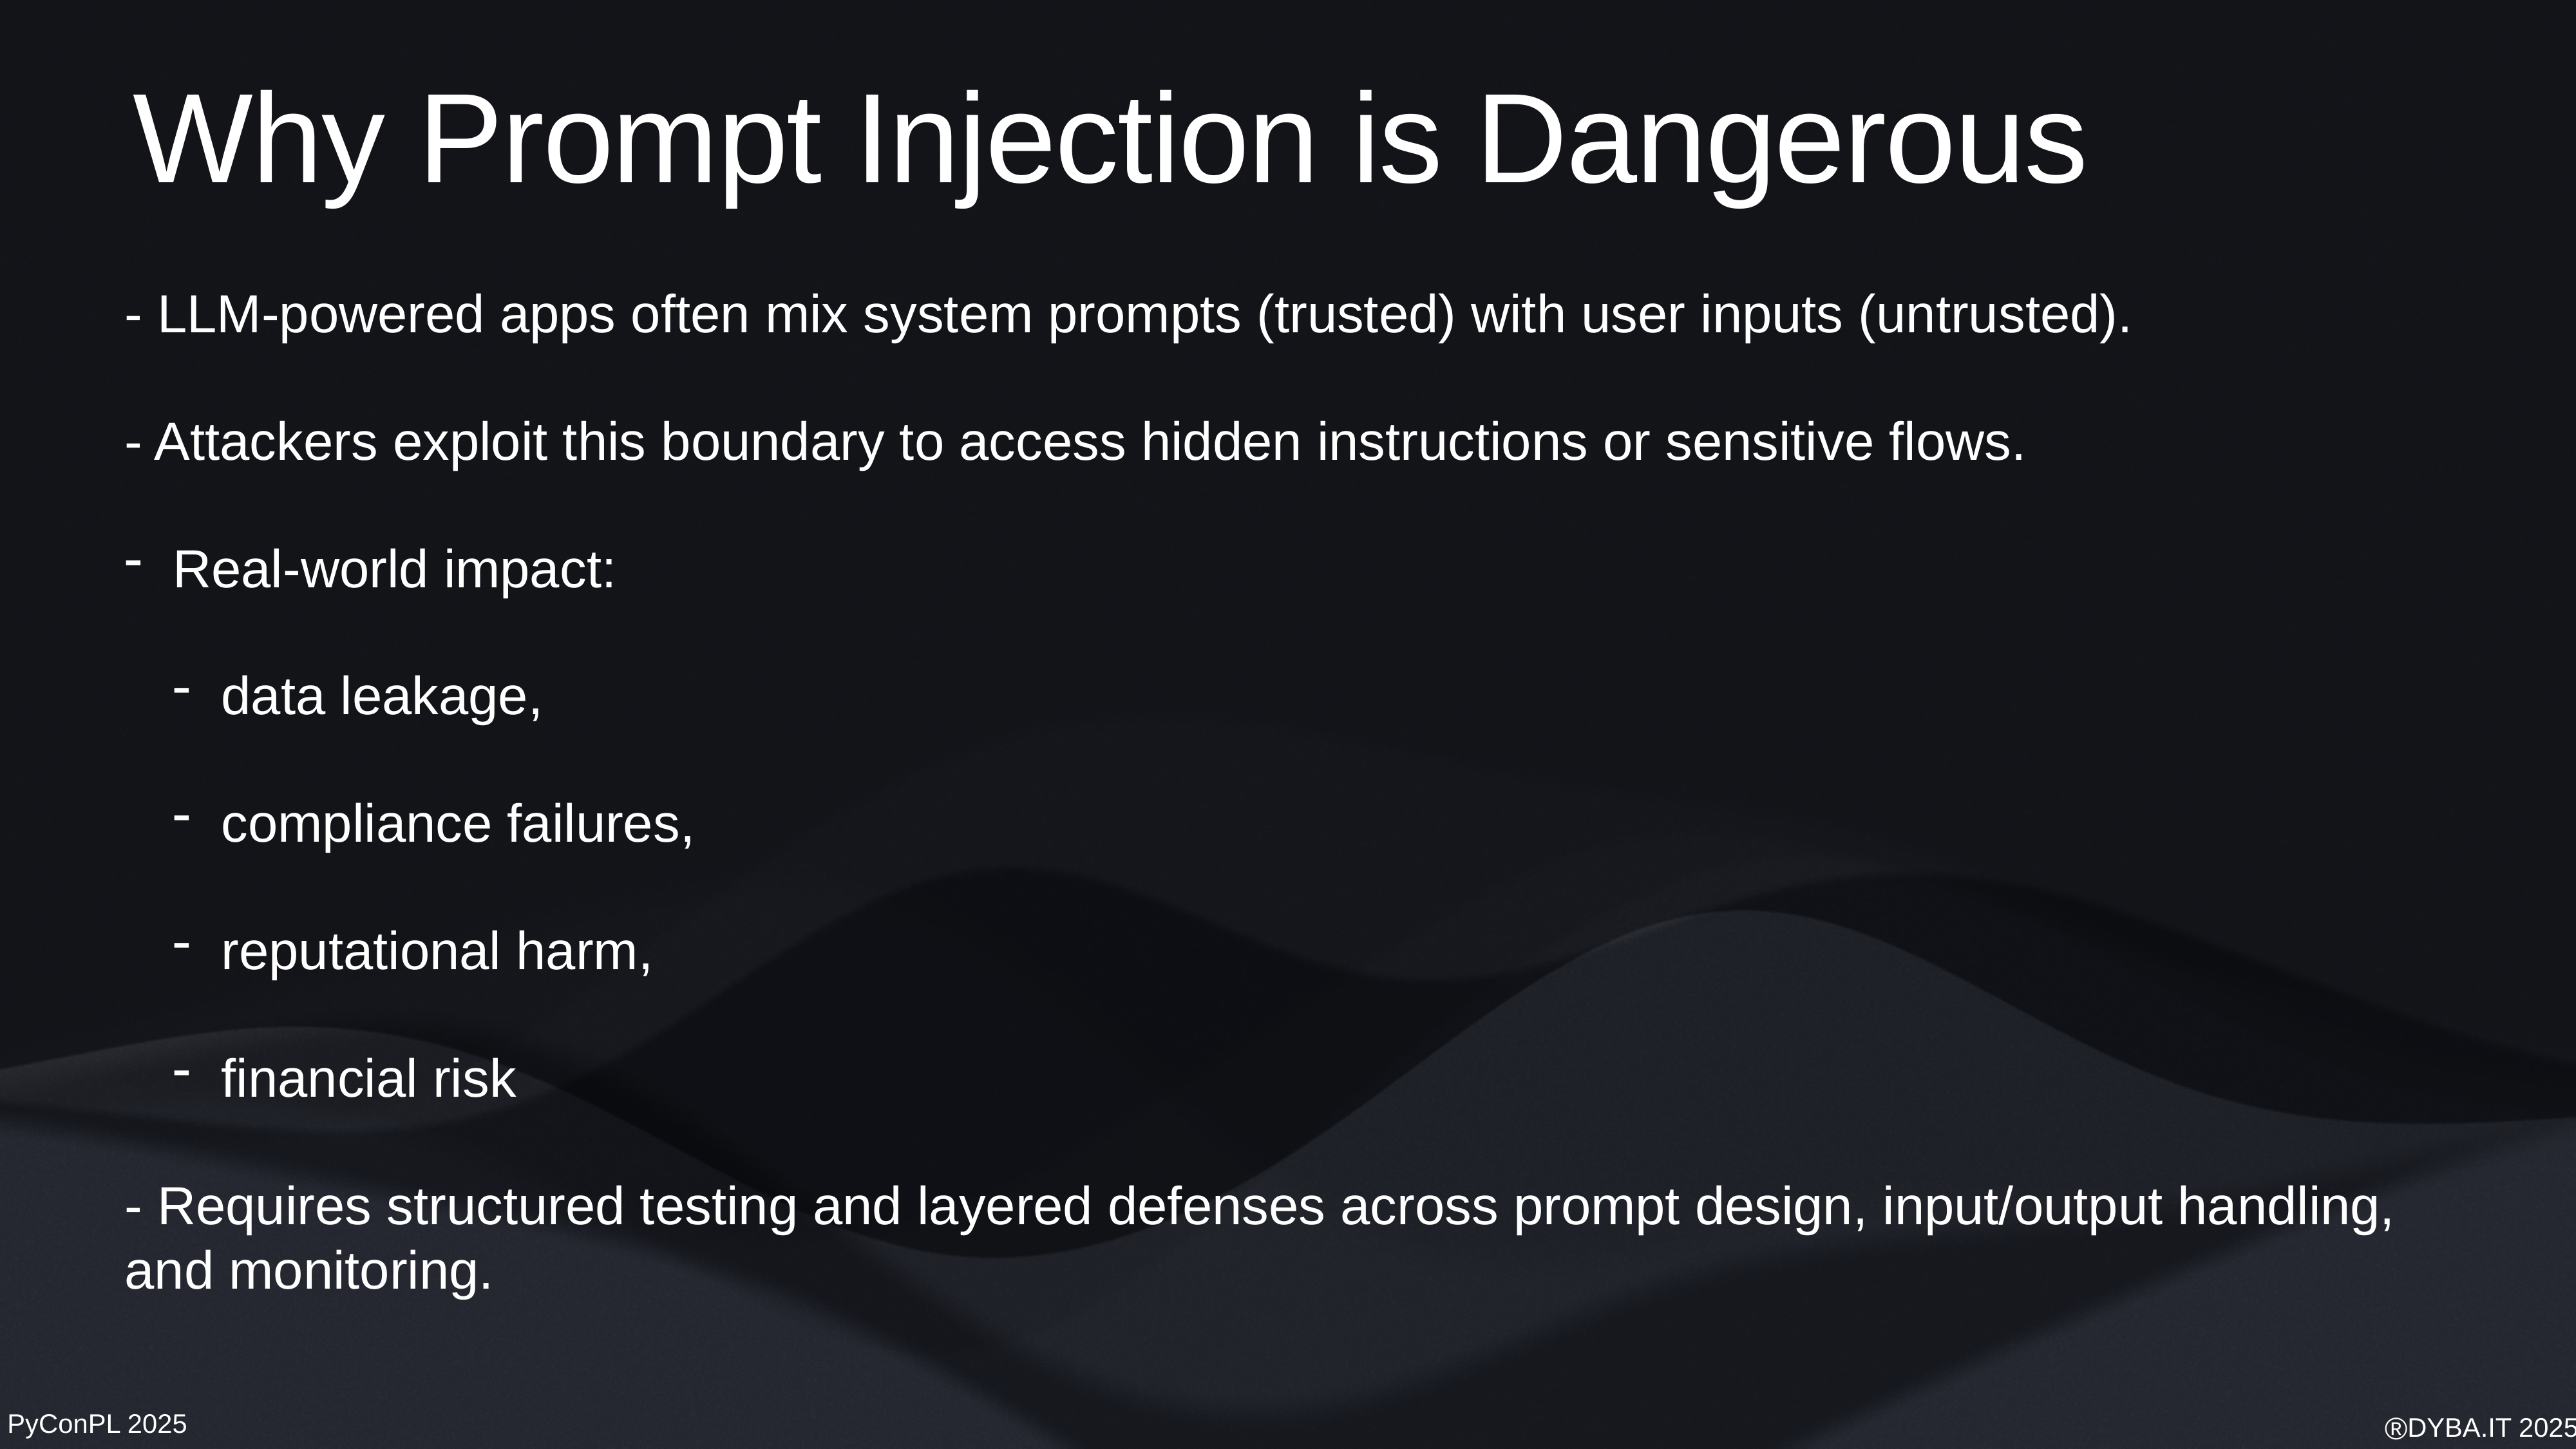

# Why Prompt Injection is Dangerous
- LLM-powered apps often mix system prompts (trusted) with user inputs (untrusted).
- Attackers exploit this boundary to access hidden instructions or sensitive flows.
Real-world impact:
data leakage,
compliance failures,
reputational harm,
financial risk
- Requires structured testing and layered defenses across prompt design, input/output handling, and monitoring.
Z